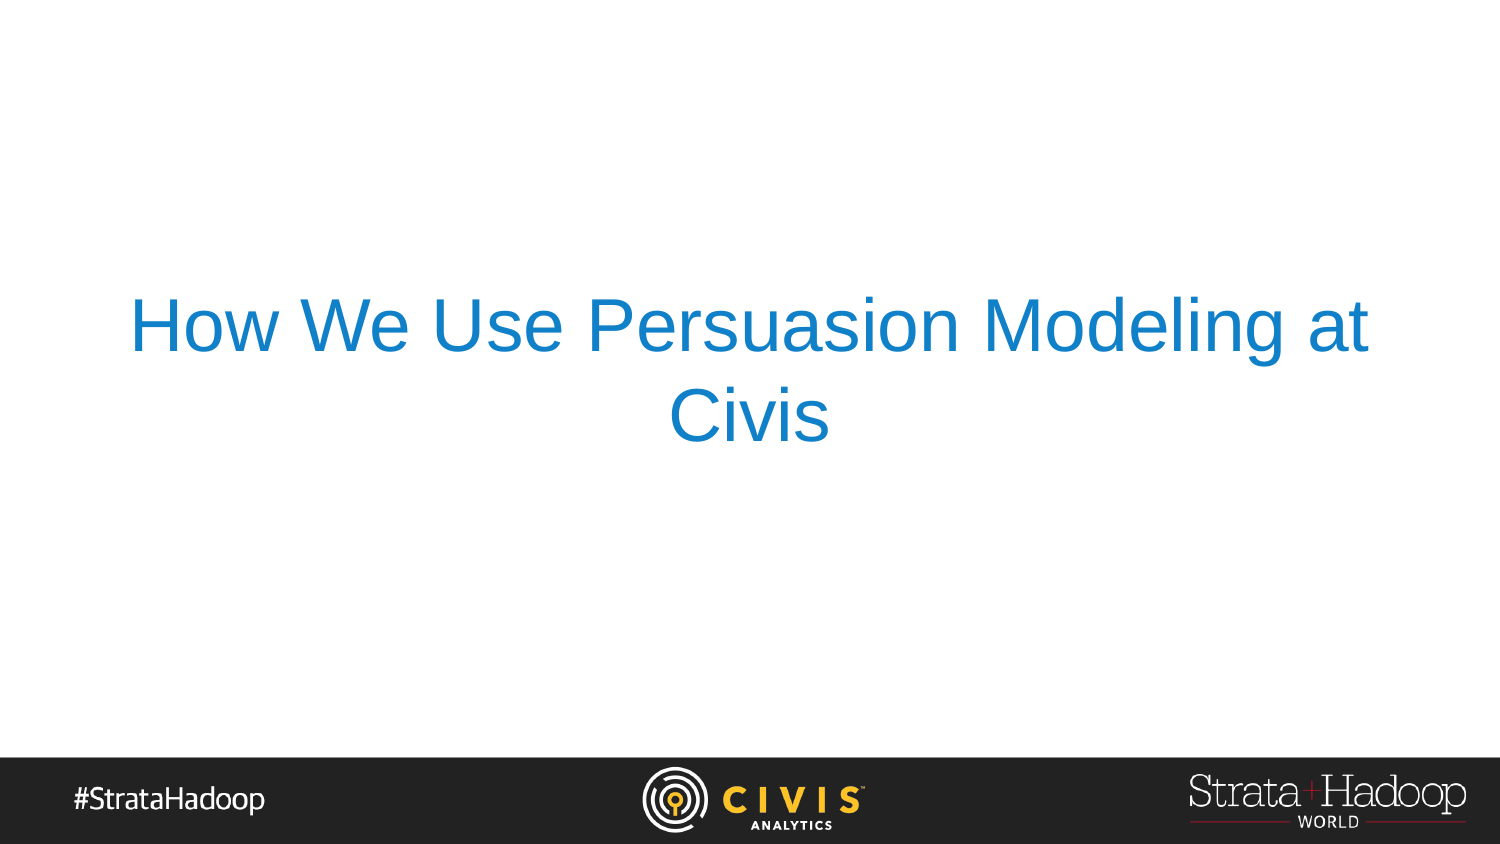

# How We Use Persuasion Modeling at Civis